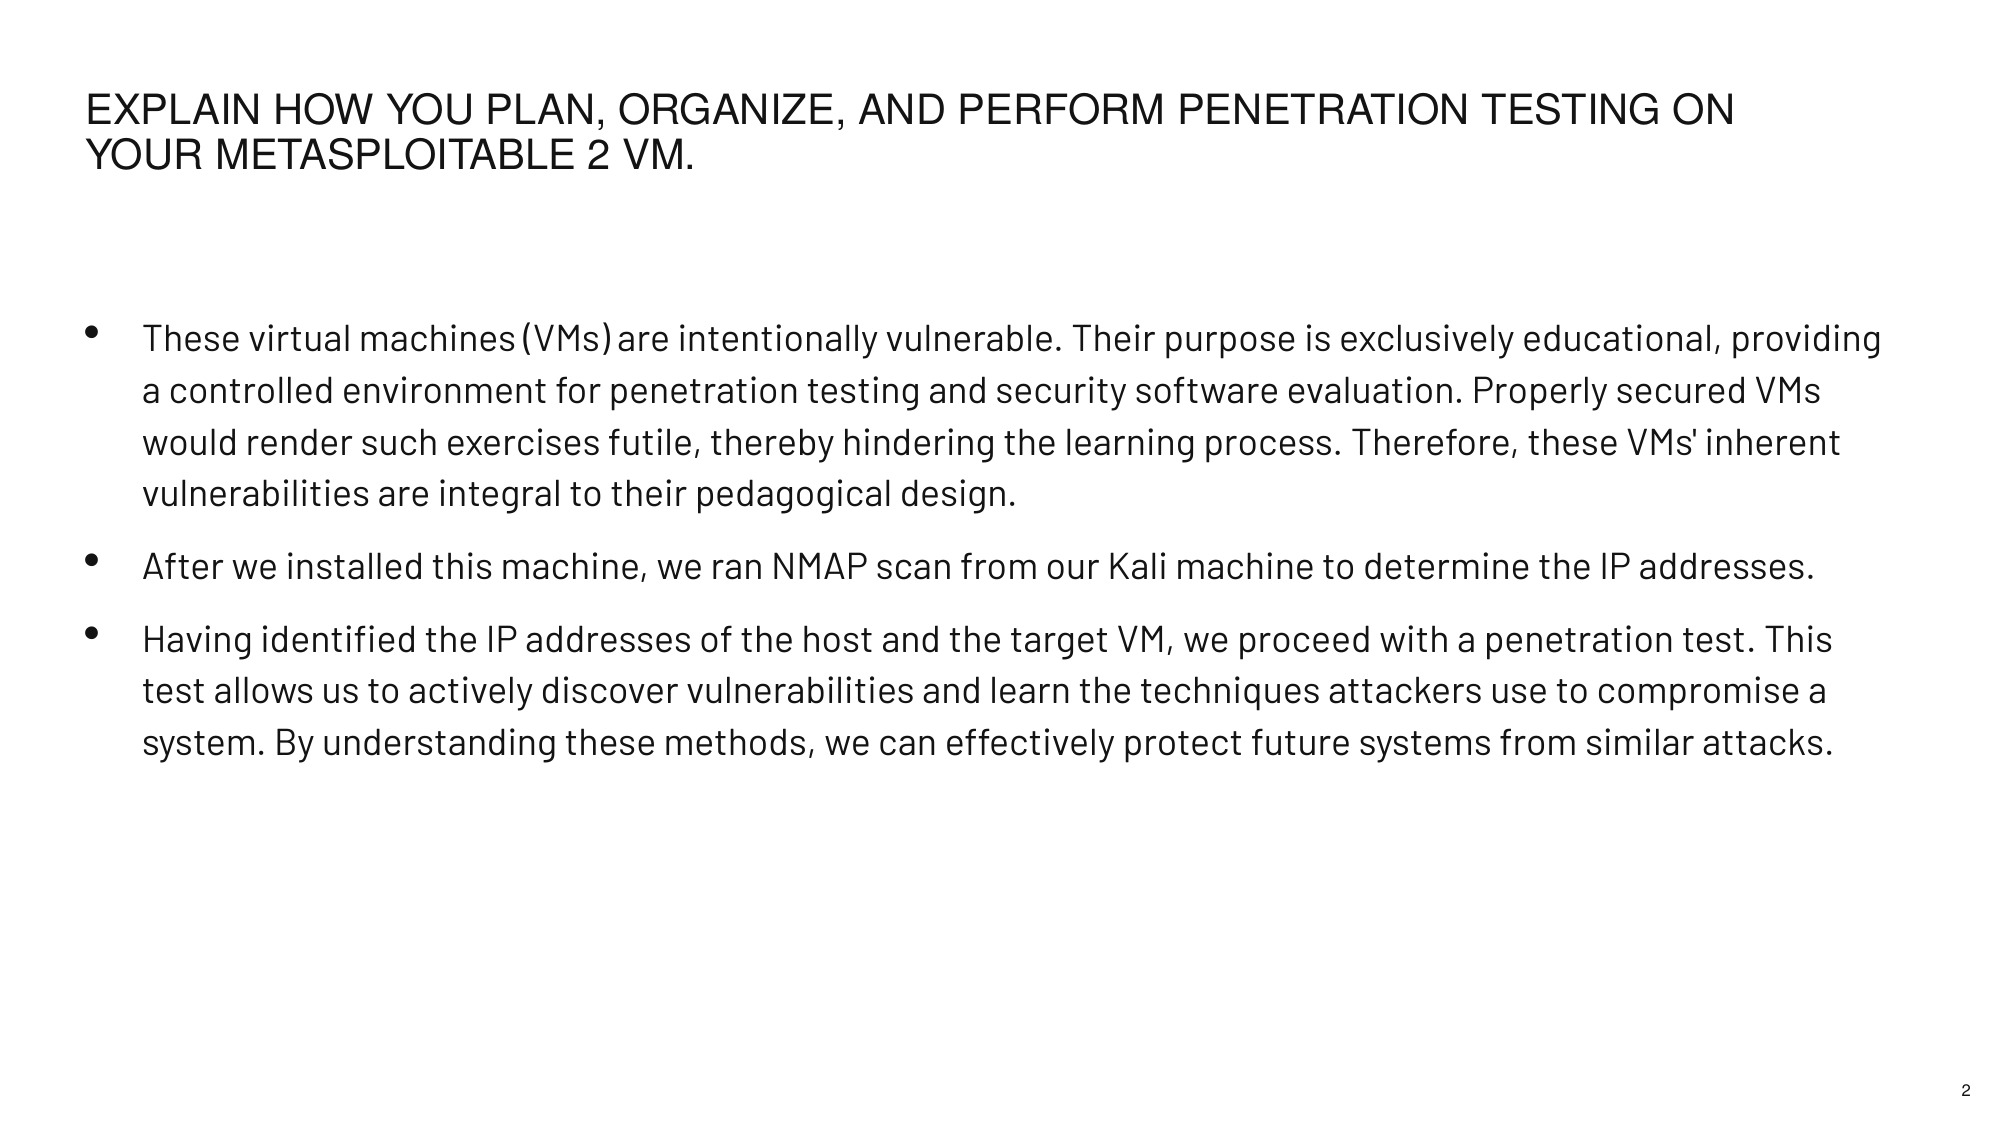

# Explain how you plan, organize, and perform penetration testing on your Metasploitable 2 VM.
These virtual machines (VMs) are intentionally vulnerable. Their purpose is exclusively educational, providing a controlled environment for penetration testing and security software evaluation. Properly secured VMs would render such exercises futile, thereby hindering the learning process. Therefore, these VMs' inherent vulnerabilities are integral to their pedagogical design.
After we installed this machine, we ran NMAP scan from our Kali machine to determine the IP addresses.
Having identified the IP addresses of the host and the target VM, we proceed with a penetration test. This test allows us to actively discover vulnerabilities and learn the techniques attackers use to compromise a system. By understanding these methods, we can effectively protect future systems from similar attacks.

2